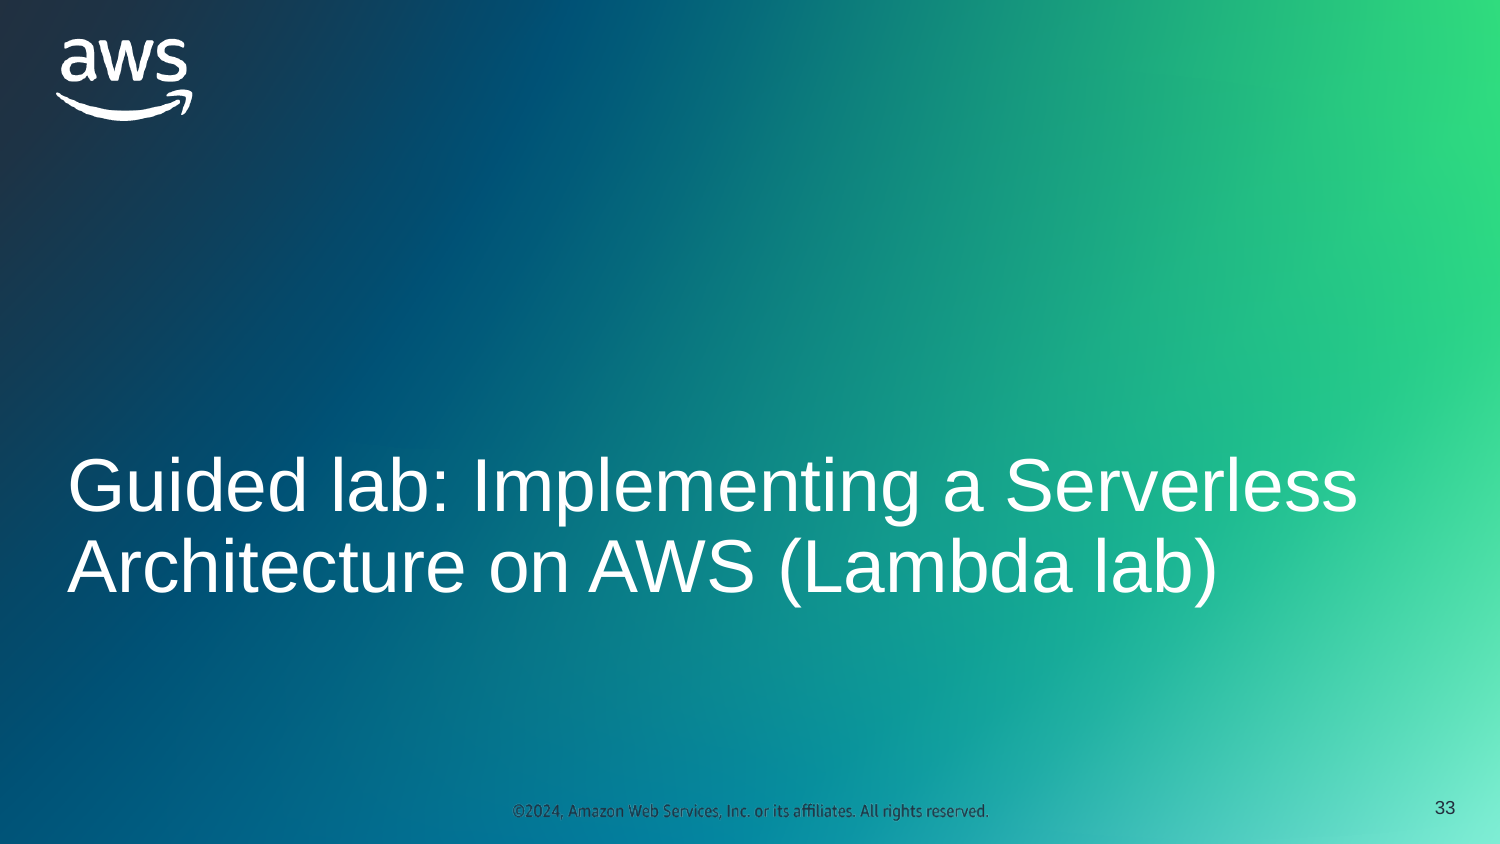

# Guided lab: Implementing a Serverless Architecture on AWS (Lambda lab)
33